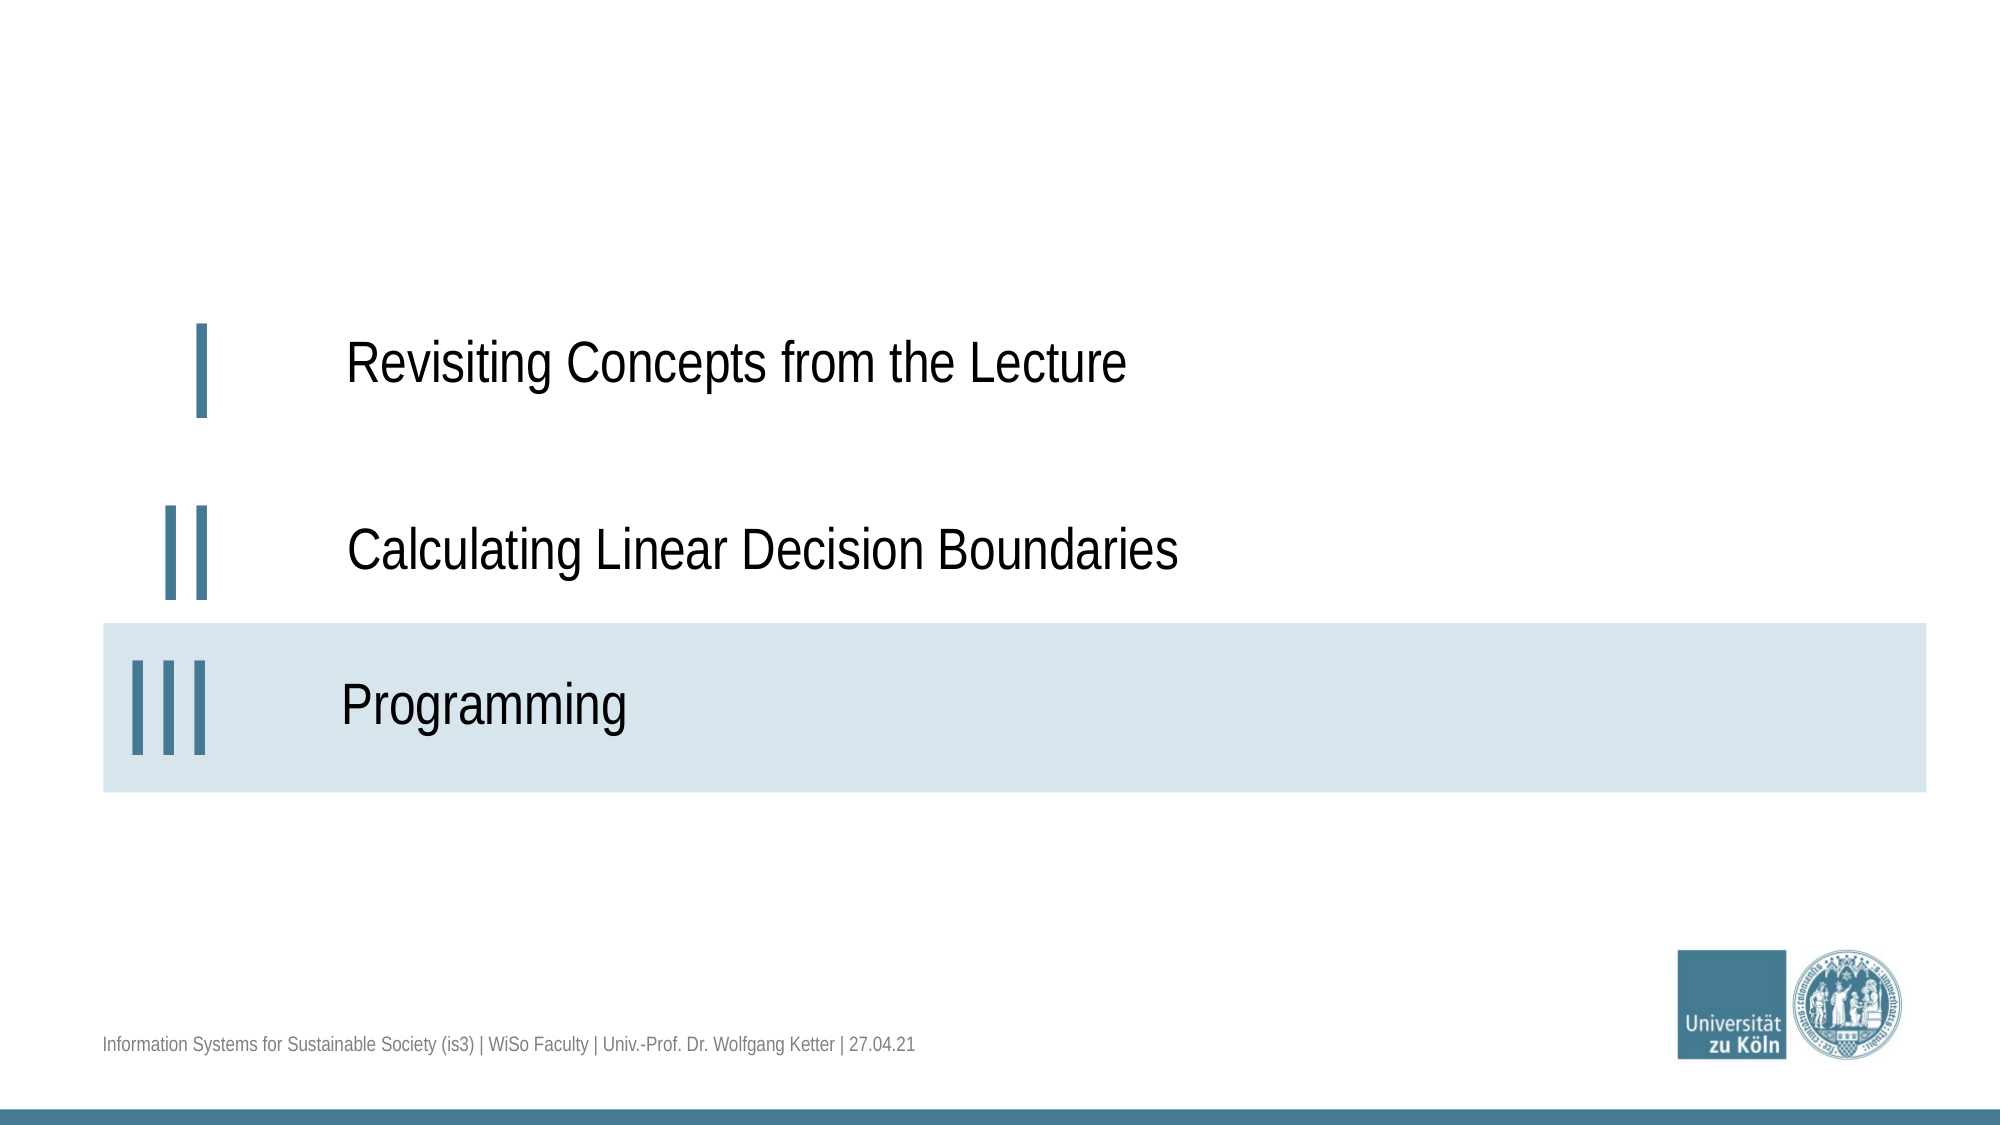

I
Revisiting Concepts from the Lecture
II
Calculating Linear Decision Boundaries
III

Programming